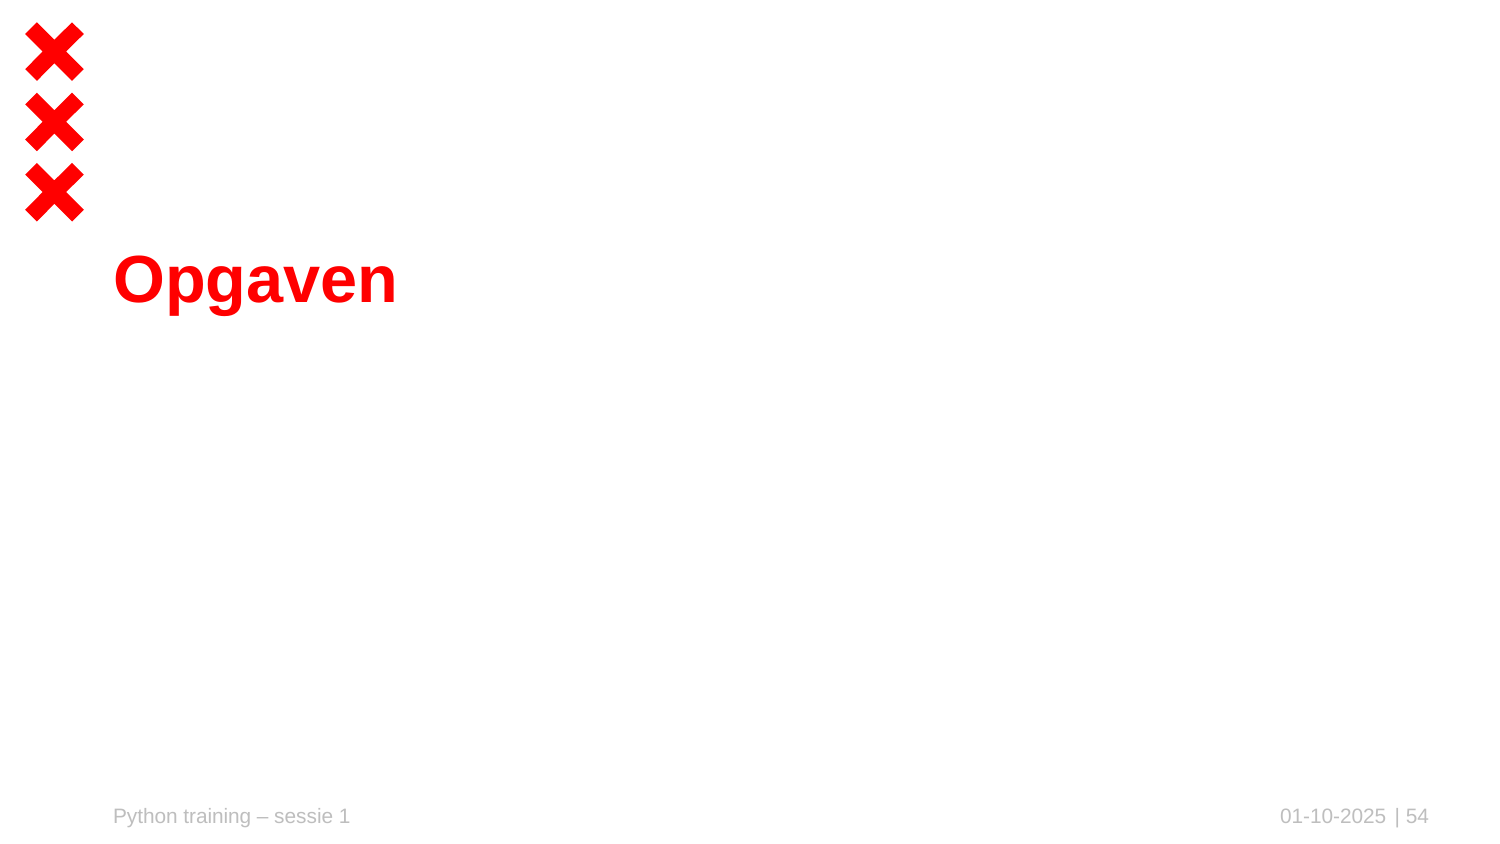

# Opgaven

Python training – sessie 1
01-10-2025
| 54